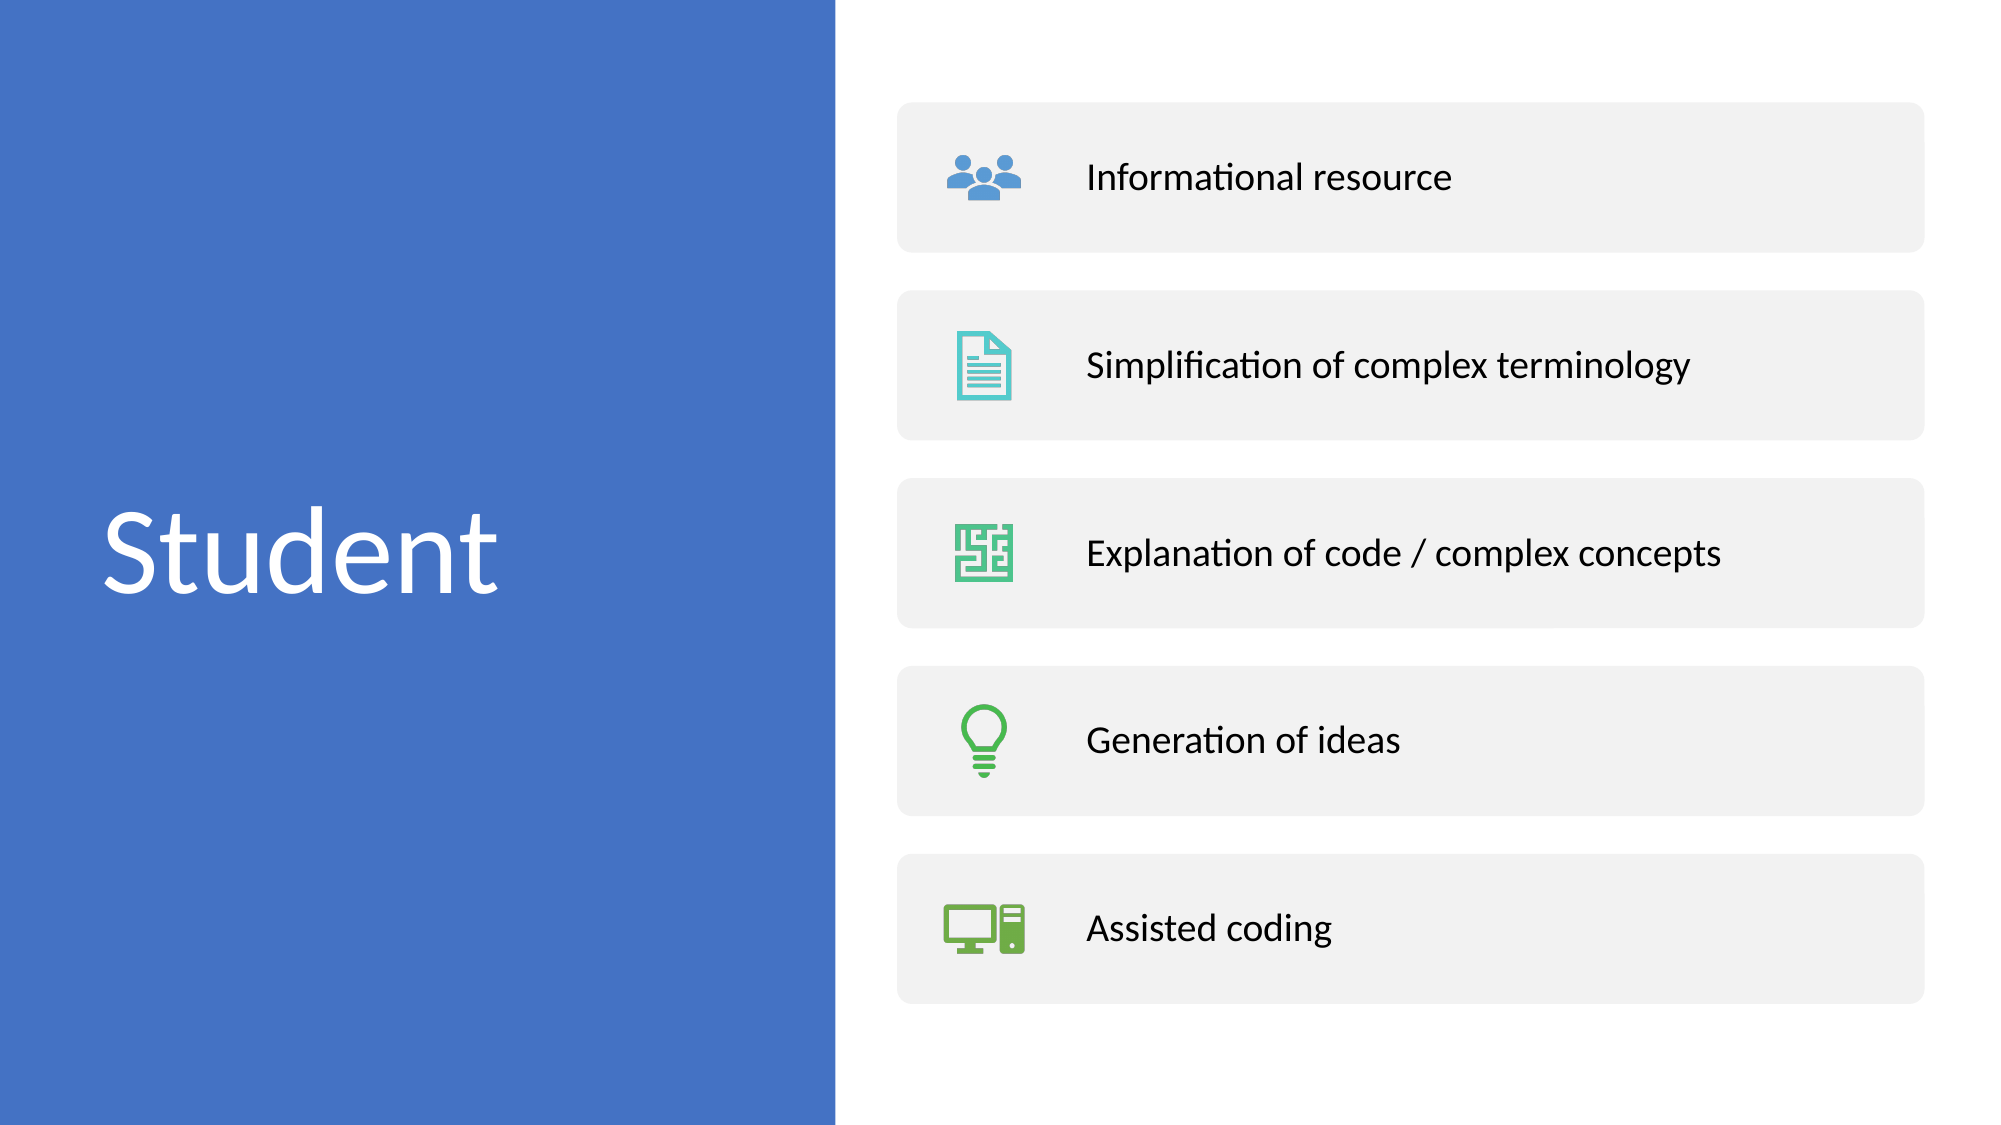

# Student
Informational resource
Simplification of complex terminology
Explanation of code / complex concepts
Generation of ideas
Assisted coding